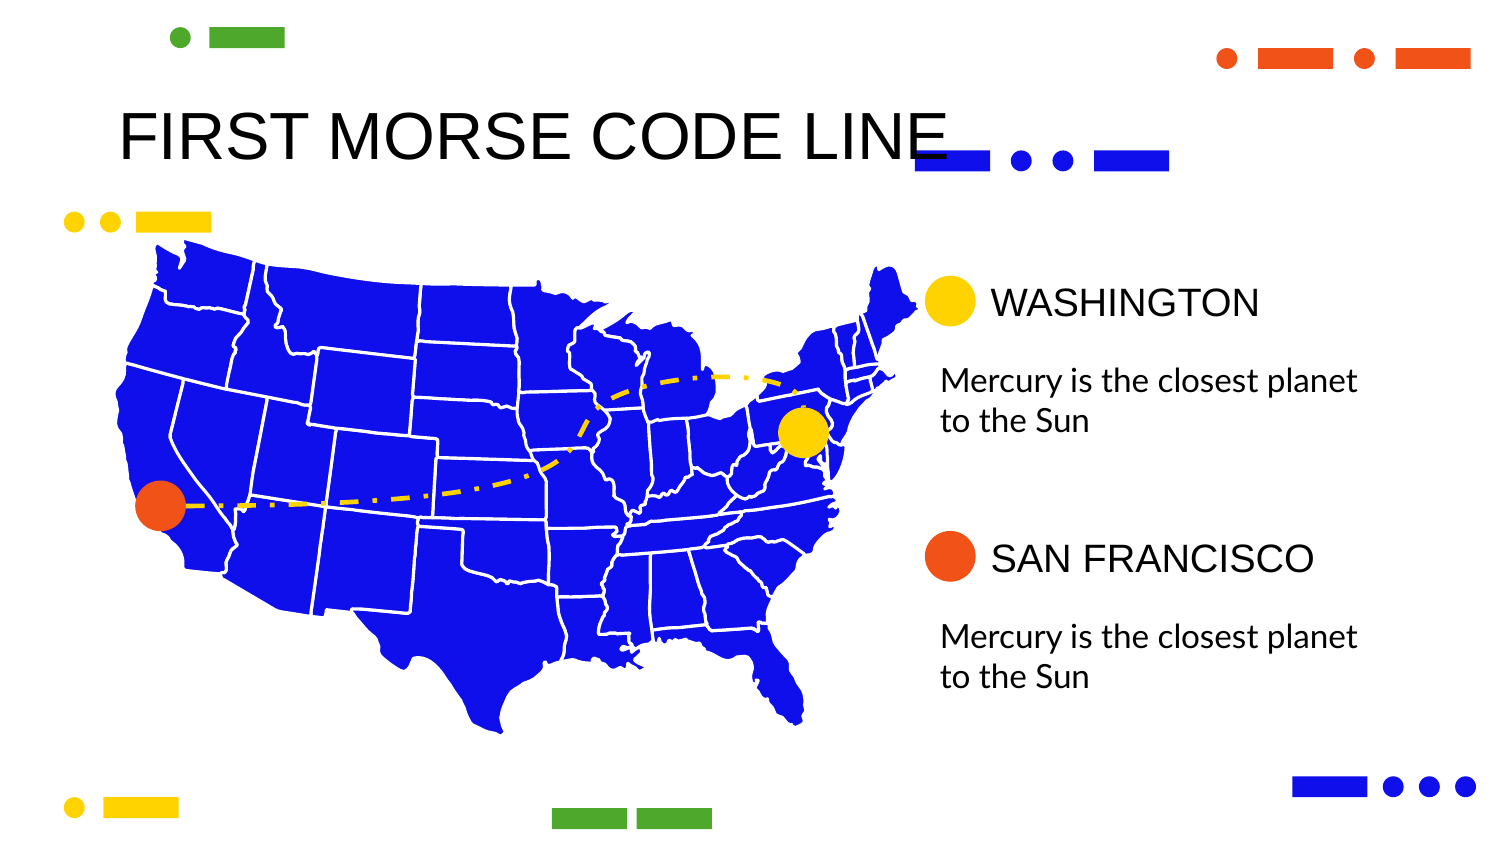

# FIRST MORSE CODE LINE

WASHINGTON

Mercury is the closest planet to the Sun

SAN FRANCISCO

Mercury is the closest planet to the Sun